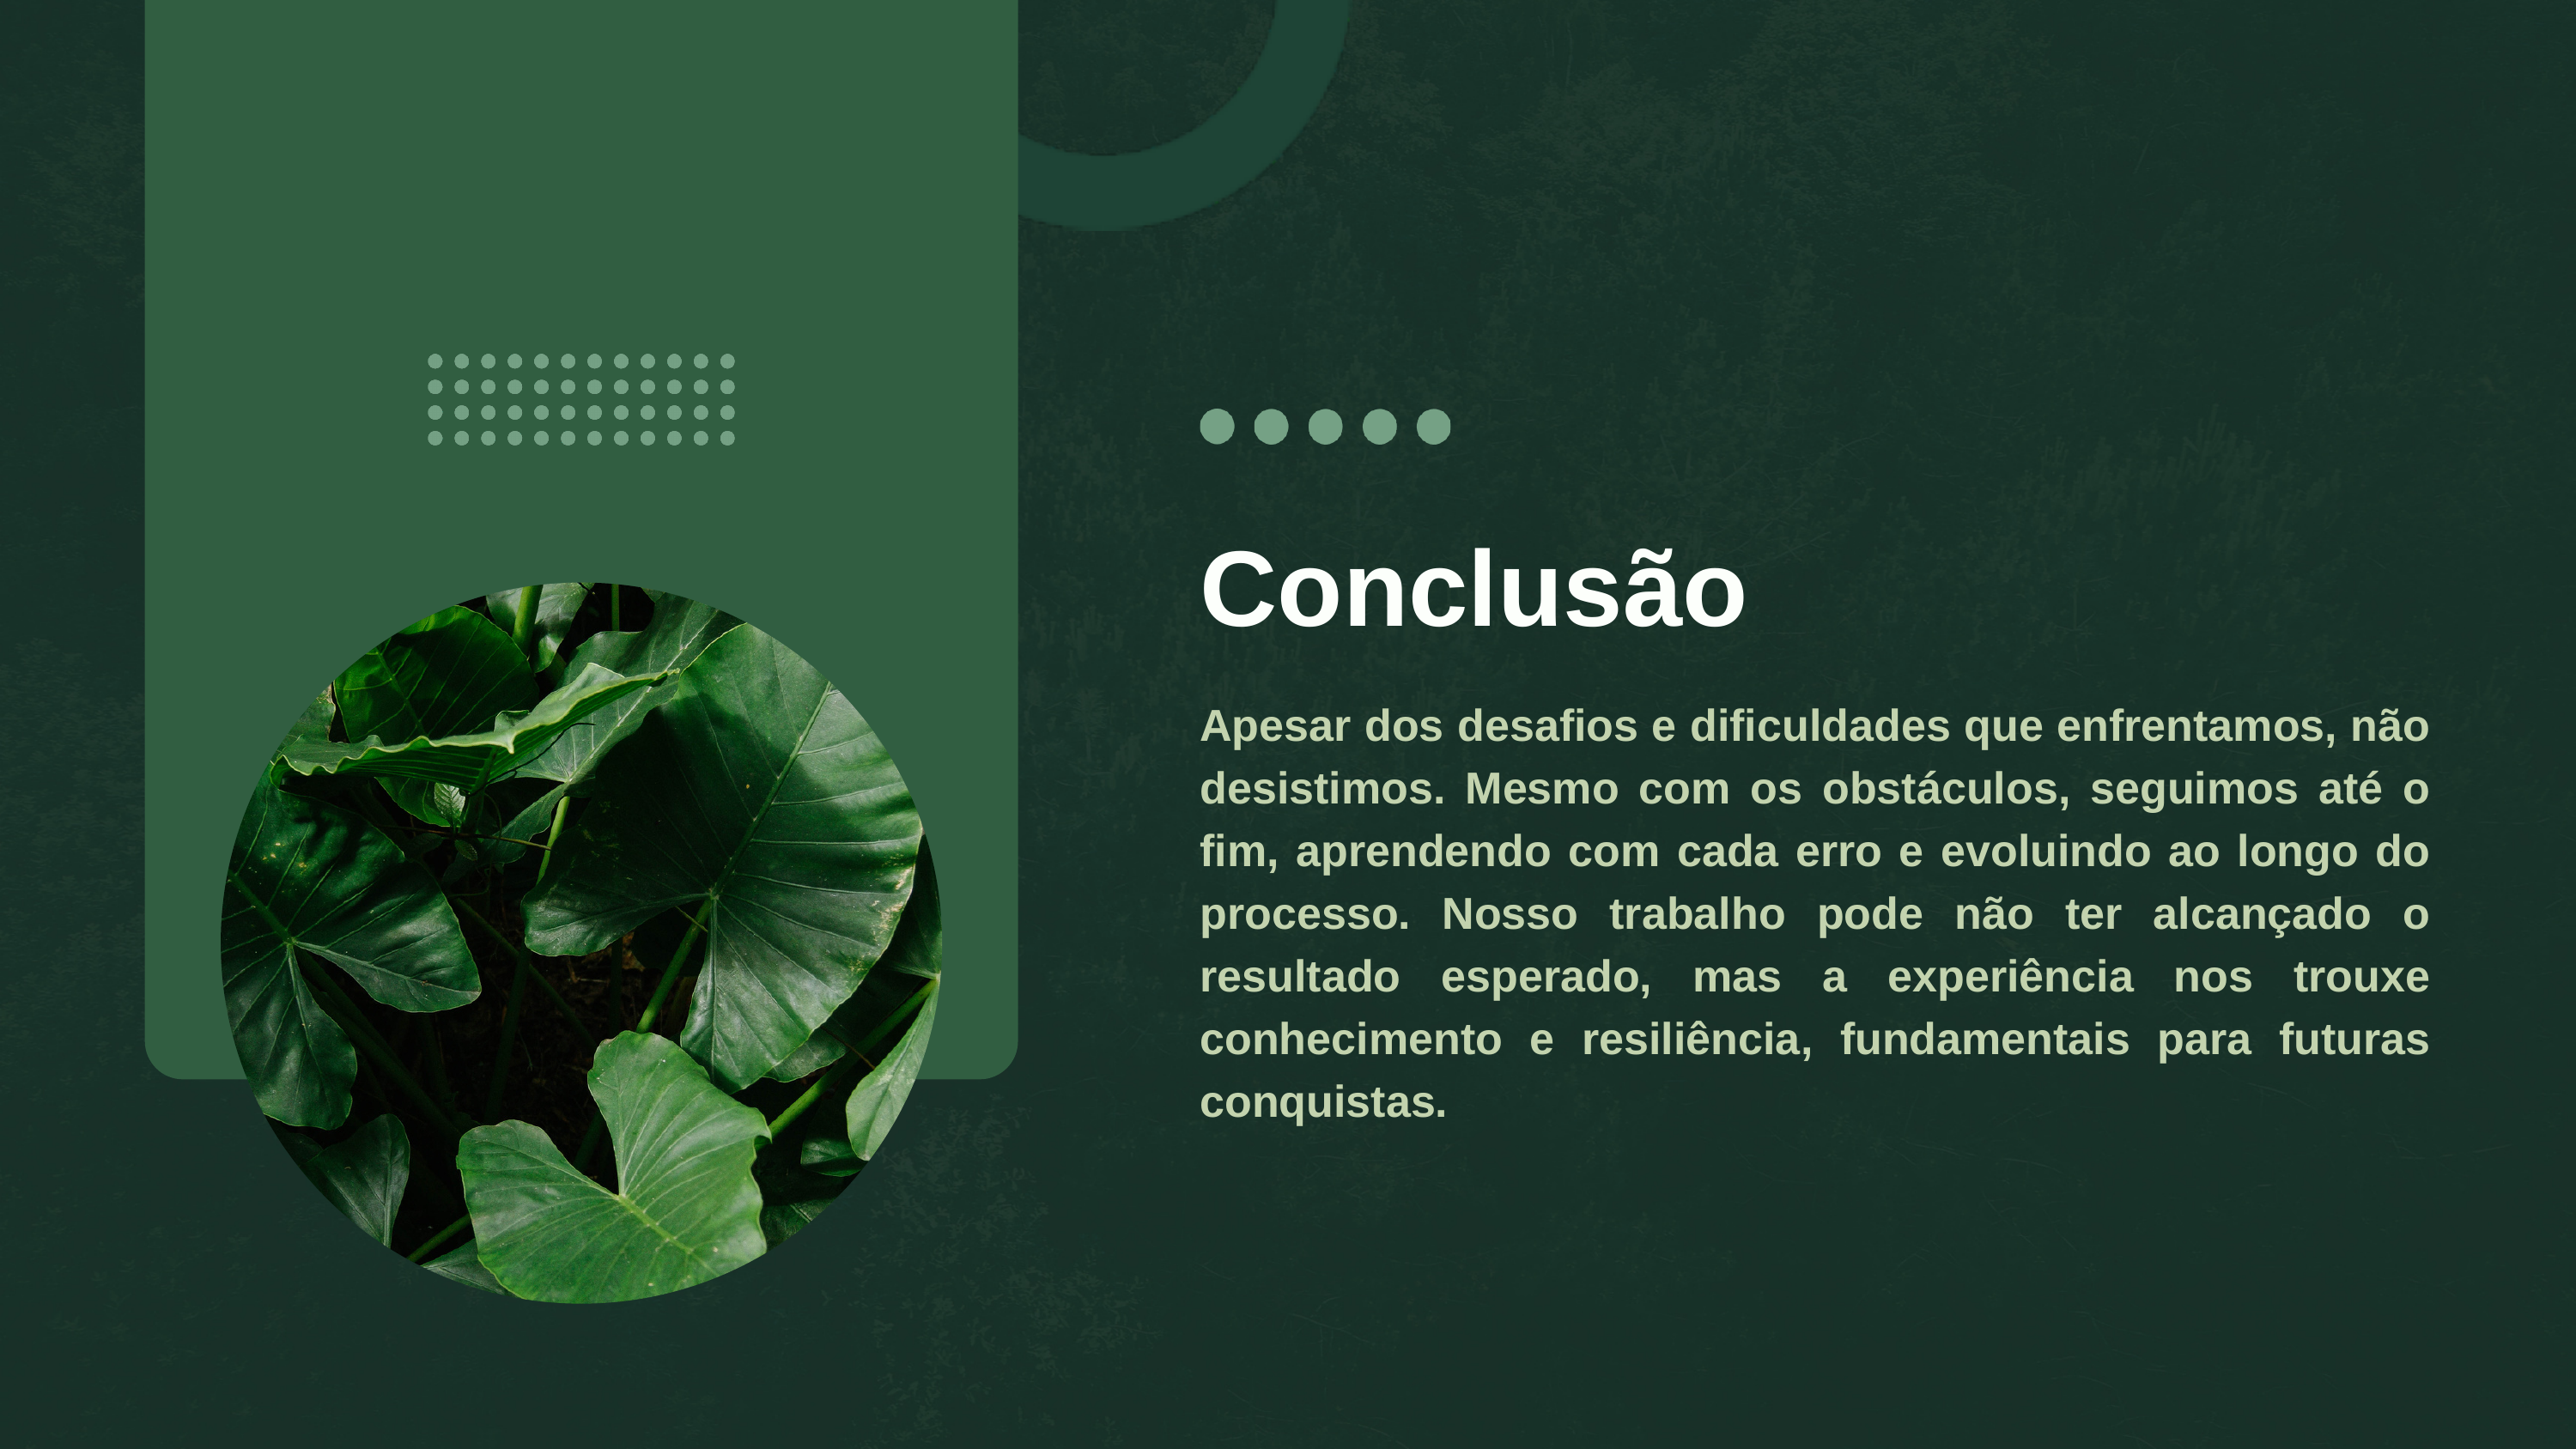

Conclusão

Apesar dos desafios e dificuldades que enfrentamos, não desistimos. Mesmo com os obstáculos, seguimos até o fim, aprendendo com cada erro e evoluindo ao longo do processo. Nosso trabalho pode não ter alcançado o resultado esperado, mas a experiência nos trouxe conhecimento e resiliência, fundamentais para futuras conquistas.